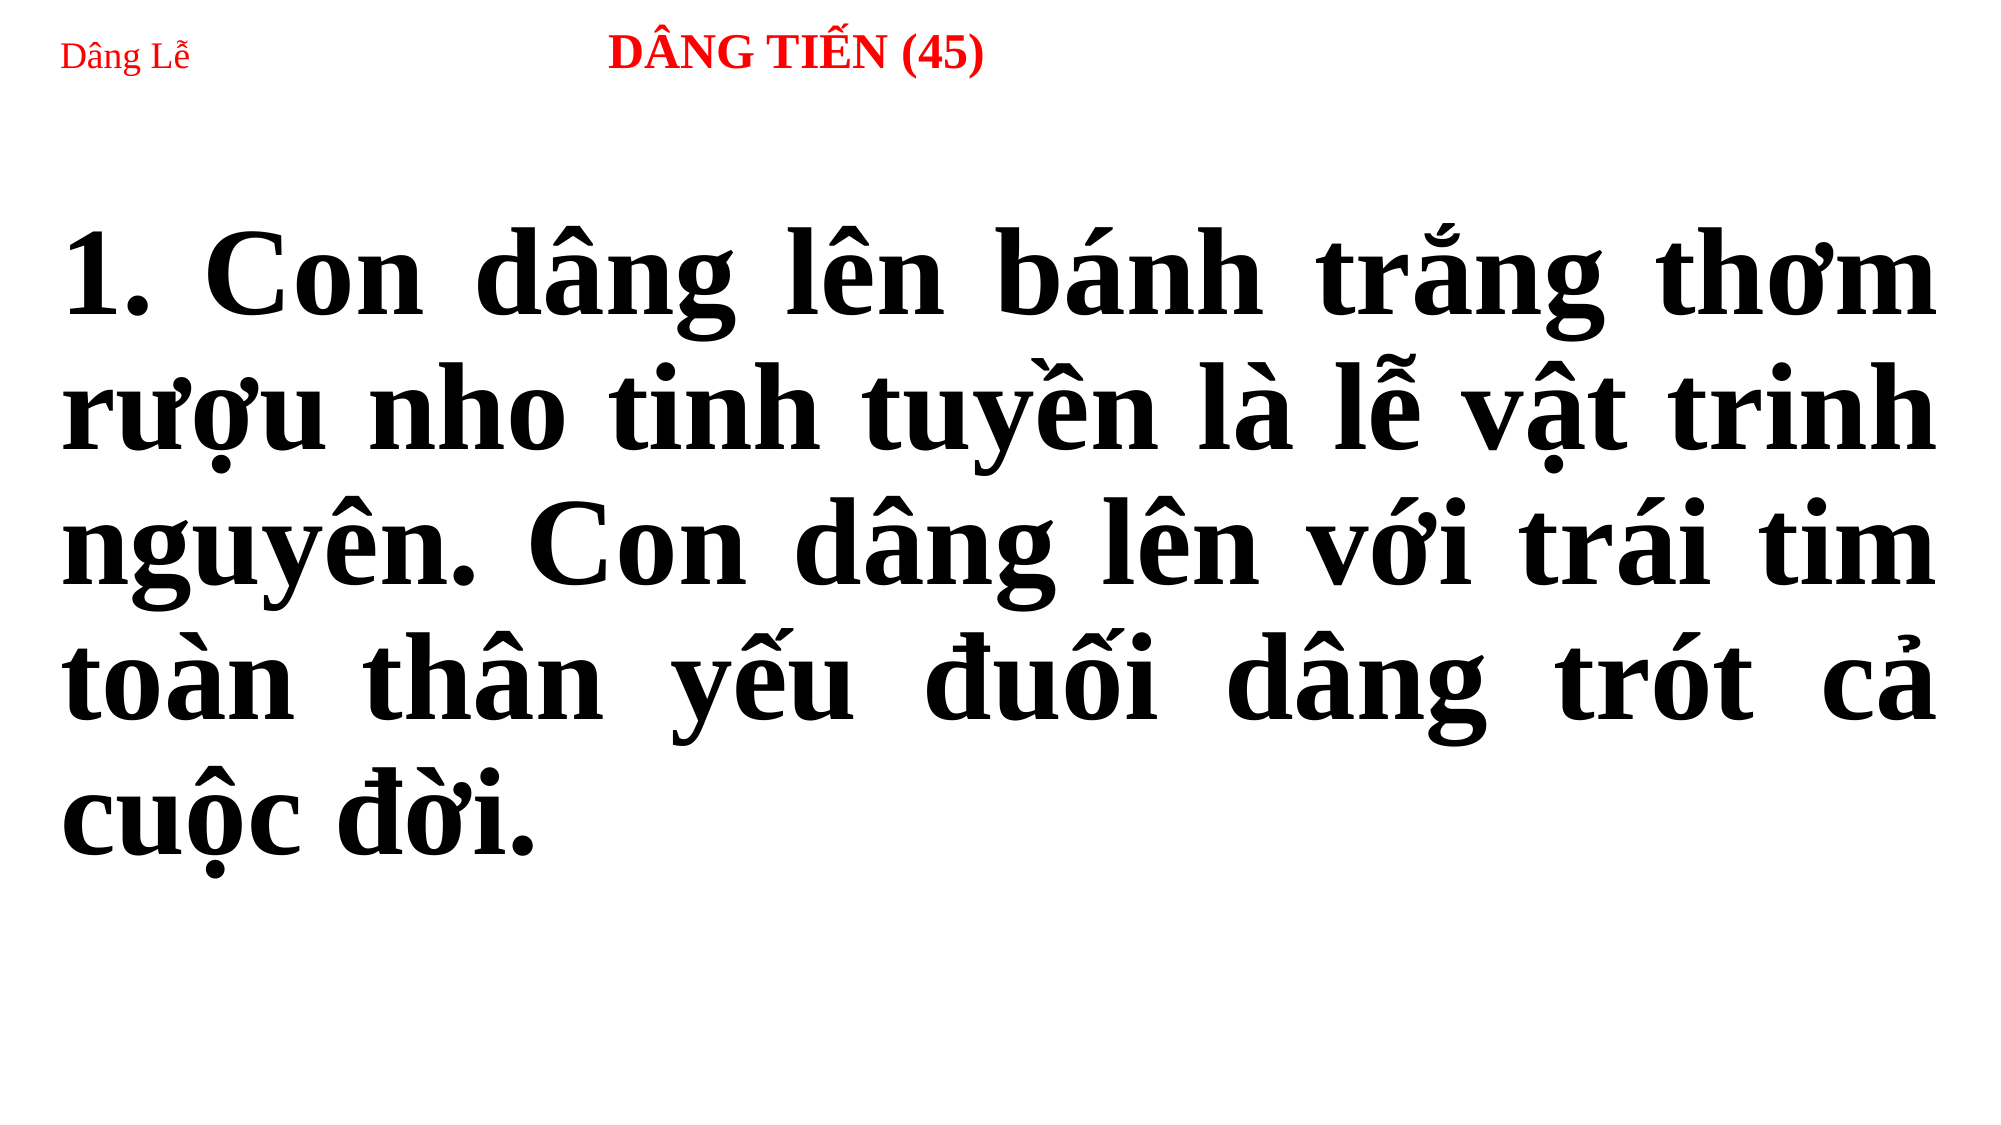

# Dâng Lễ                                            DÂNG TIẾN (45)
1. Con dâng lên bánh trắng thơm rượu nho tinh tuyền là lễ vật trinh nguyên. Con dâng lên với trái tim toàn thân yếu đuối dâng trót cả cuộc đời.